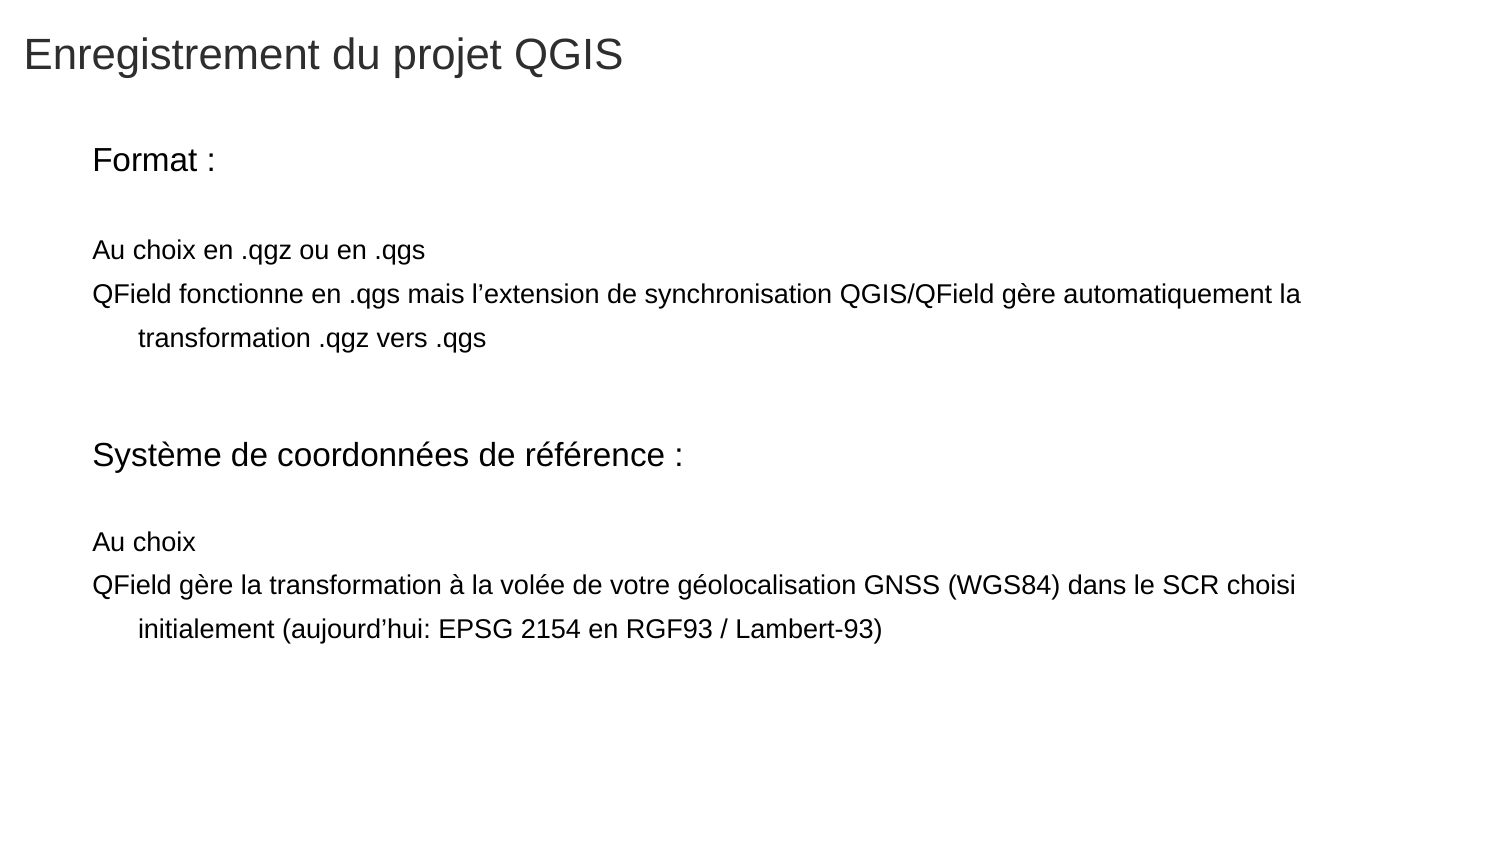

Enregistrement du projet QGIS
Format :

Au choix en .qgz ou en .qgs
QField fonctionne en .qgs mais l’extension de synchronisation QGIS/QField gère automatiquement la transformation .qgz vers .qgs

Système de coordonnées de référence :

Au choix
QField gère la transformation à la volée de votre géolocalisation GNSS (WGS84) dans le SCR choisi initialement (aujourd’hui: EPSG 2154 en RGF93 / Lambert-93)